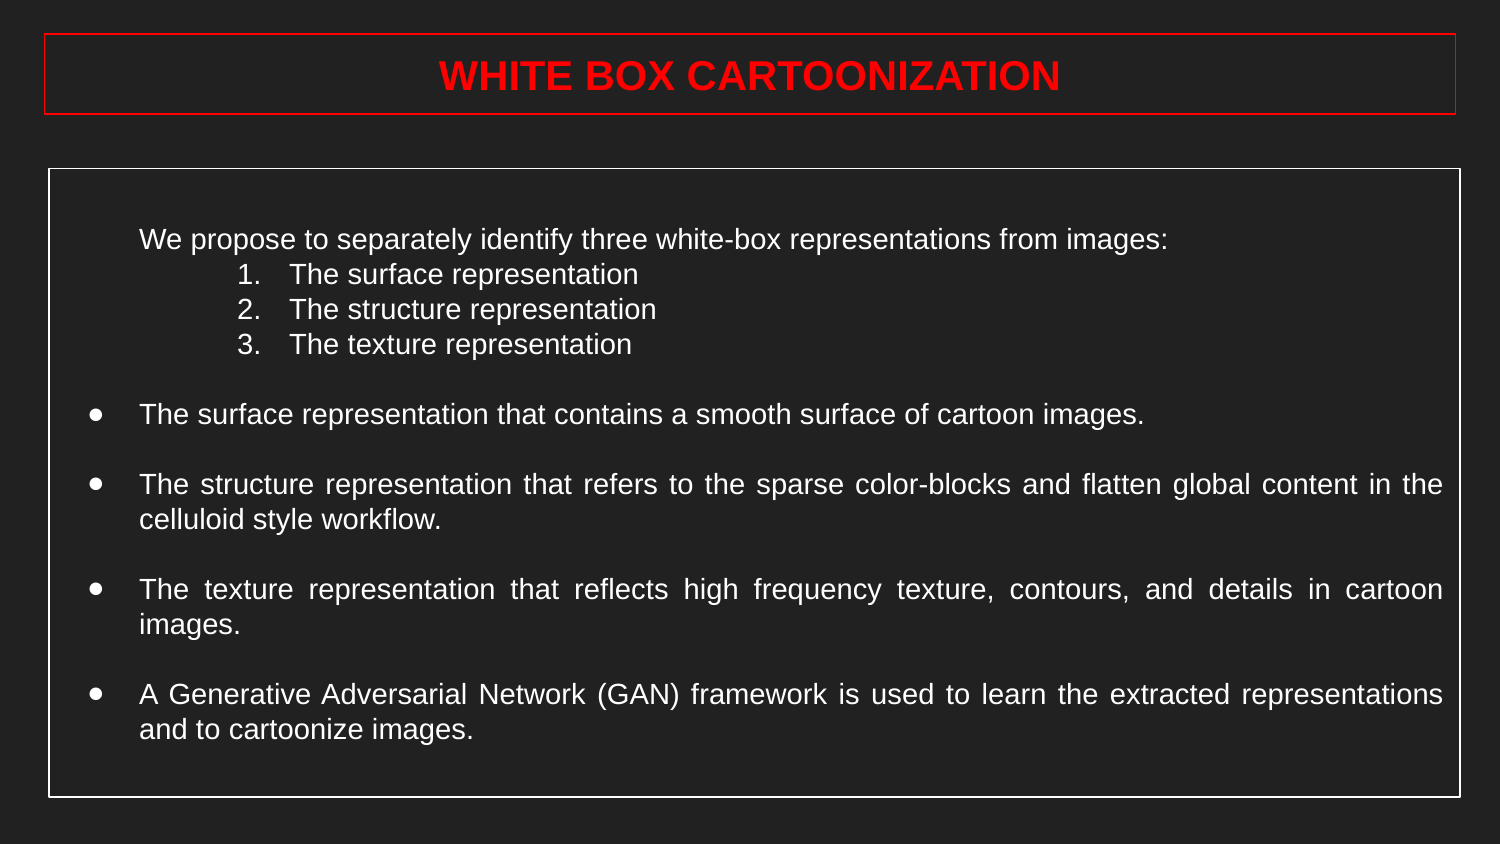

WHITE BOX CARTOONIZATION
We propose to separately identify three white-box representations from images:
The surface representation
The structure representation
The texture representation

The surface representation that contains a smooth surface of cartoon images.

The structure representation that refers to the sparse color-blocks and flatten global content in the celluloid style workflow.

The texture representation that reflects high frequency texture, contours, and details in cartoon images.

A Generative Adversarial Network (GAN) framework is used to learn the extracted representations and to cartoonize images.